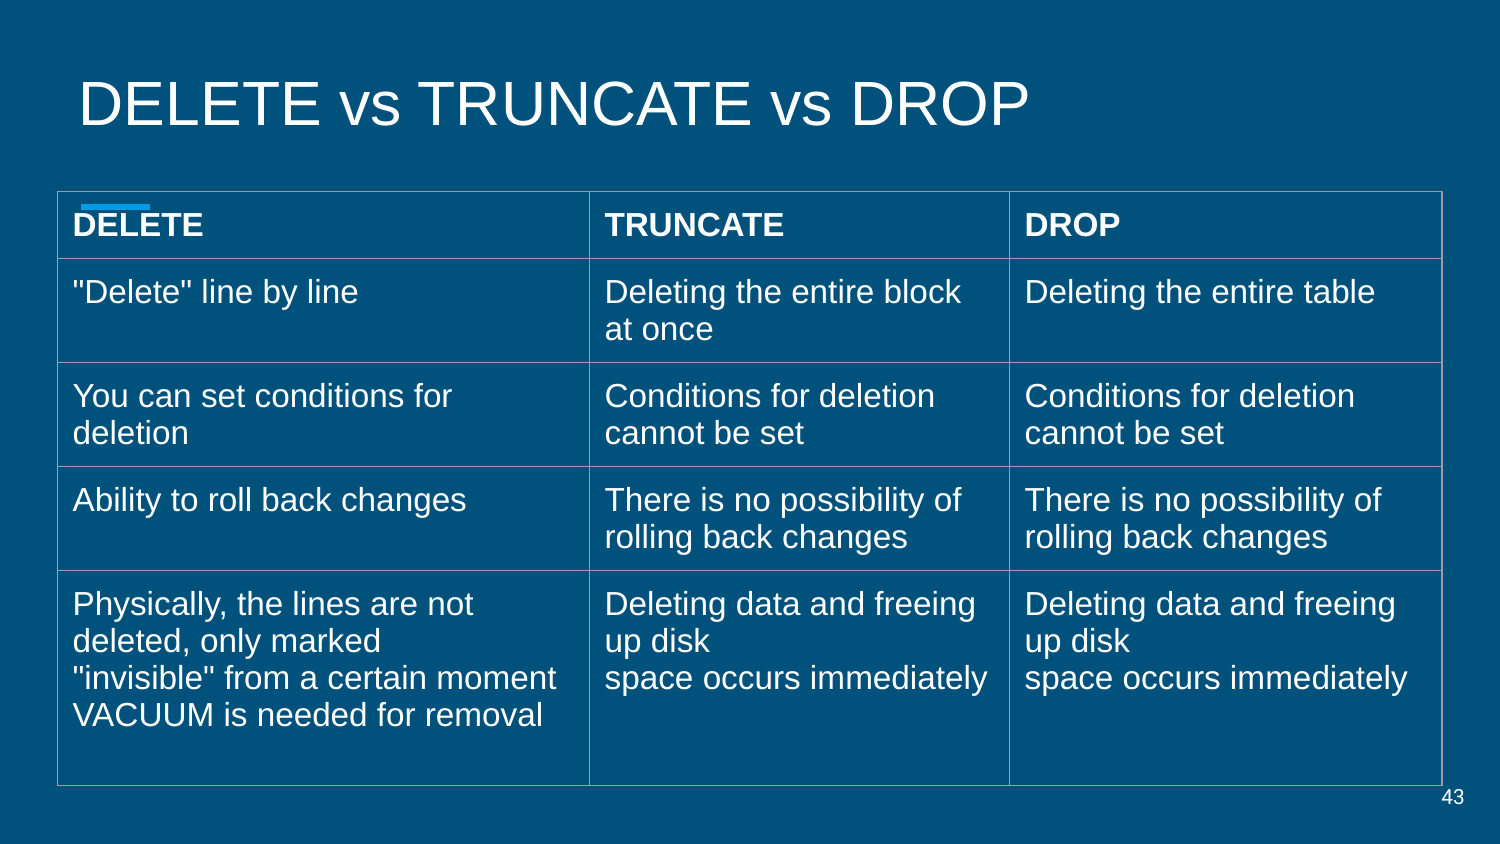

# DELETE vs TRUNCATE vs DROP
| DELETE | TRUNCATE | DROP |
| --- | --- | --- |
| "Delete" line by line | Deleting the entire block at once | Deleting the entire table |
| You can set conditions for deletion | Conditions for deletion cannot be set | Conditions for deletion cannot be set |
| Ability to roll back changes | There is no possibility of rolling back changes | There is no possibility of rolling back changes |
| Physically, the lines are not deleted, only marked "invisible" from a certain moment VACUUM is needed for removal | Deleting data and freeing up disk space occurs immediately | Deleting data and freeing up disk space occurs immediately |
43